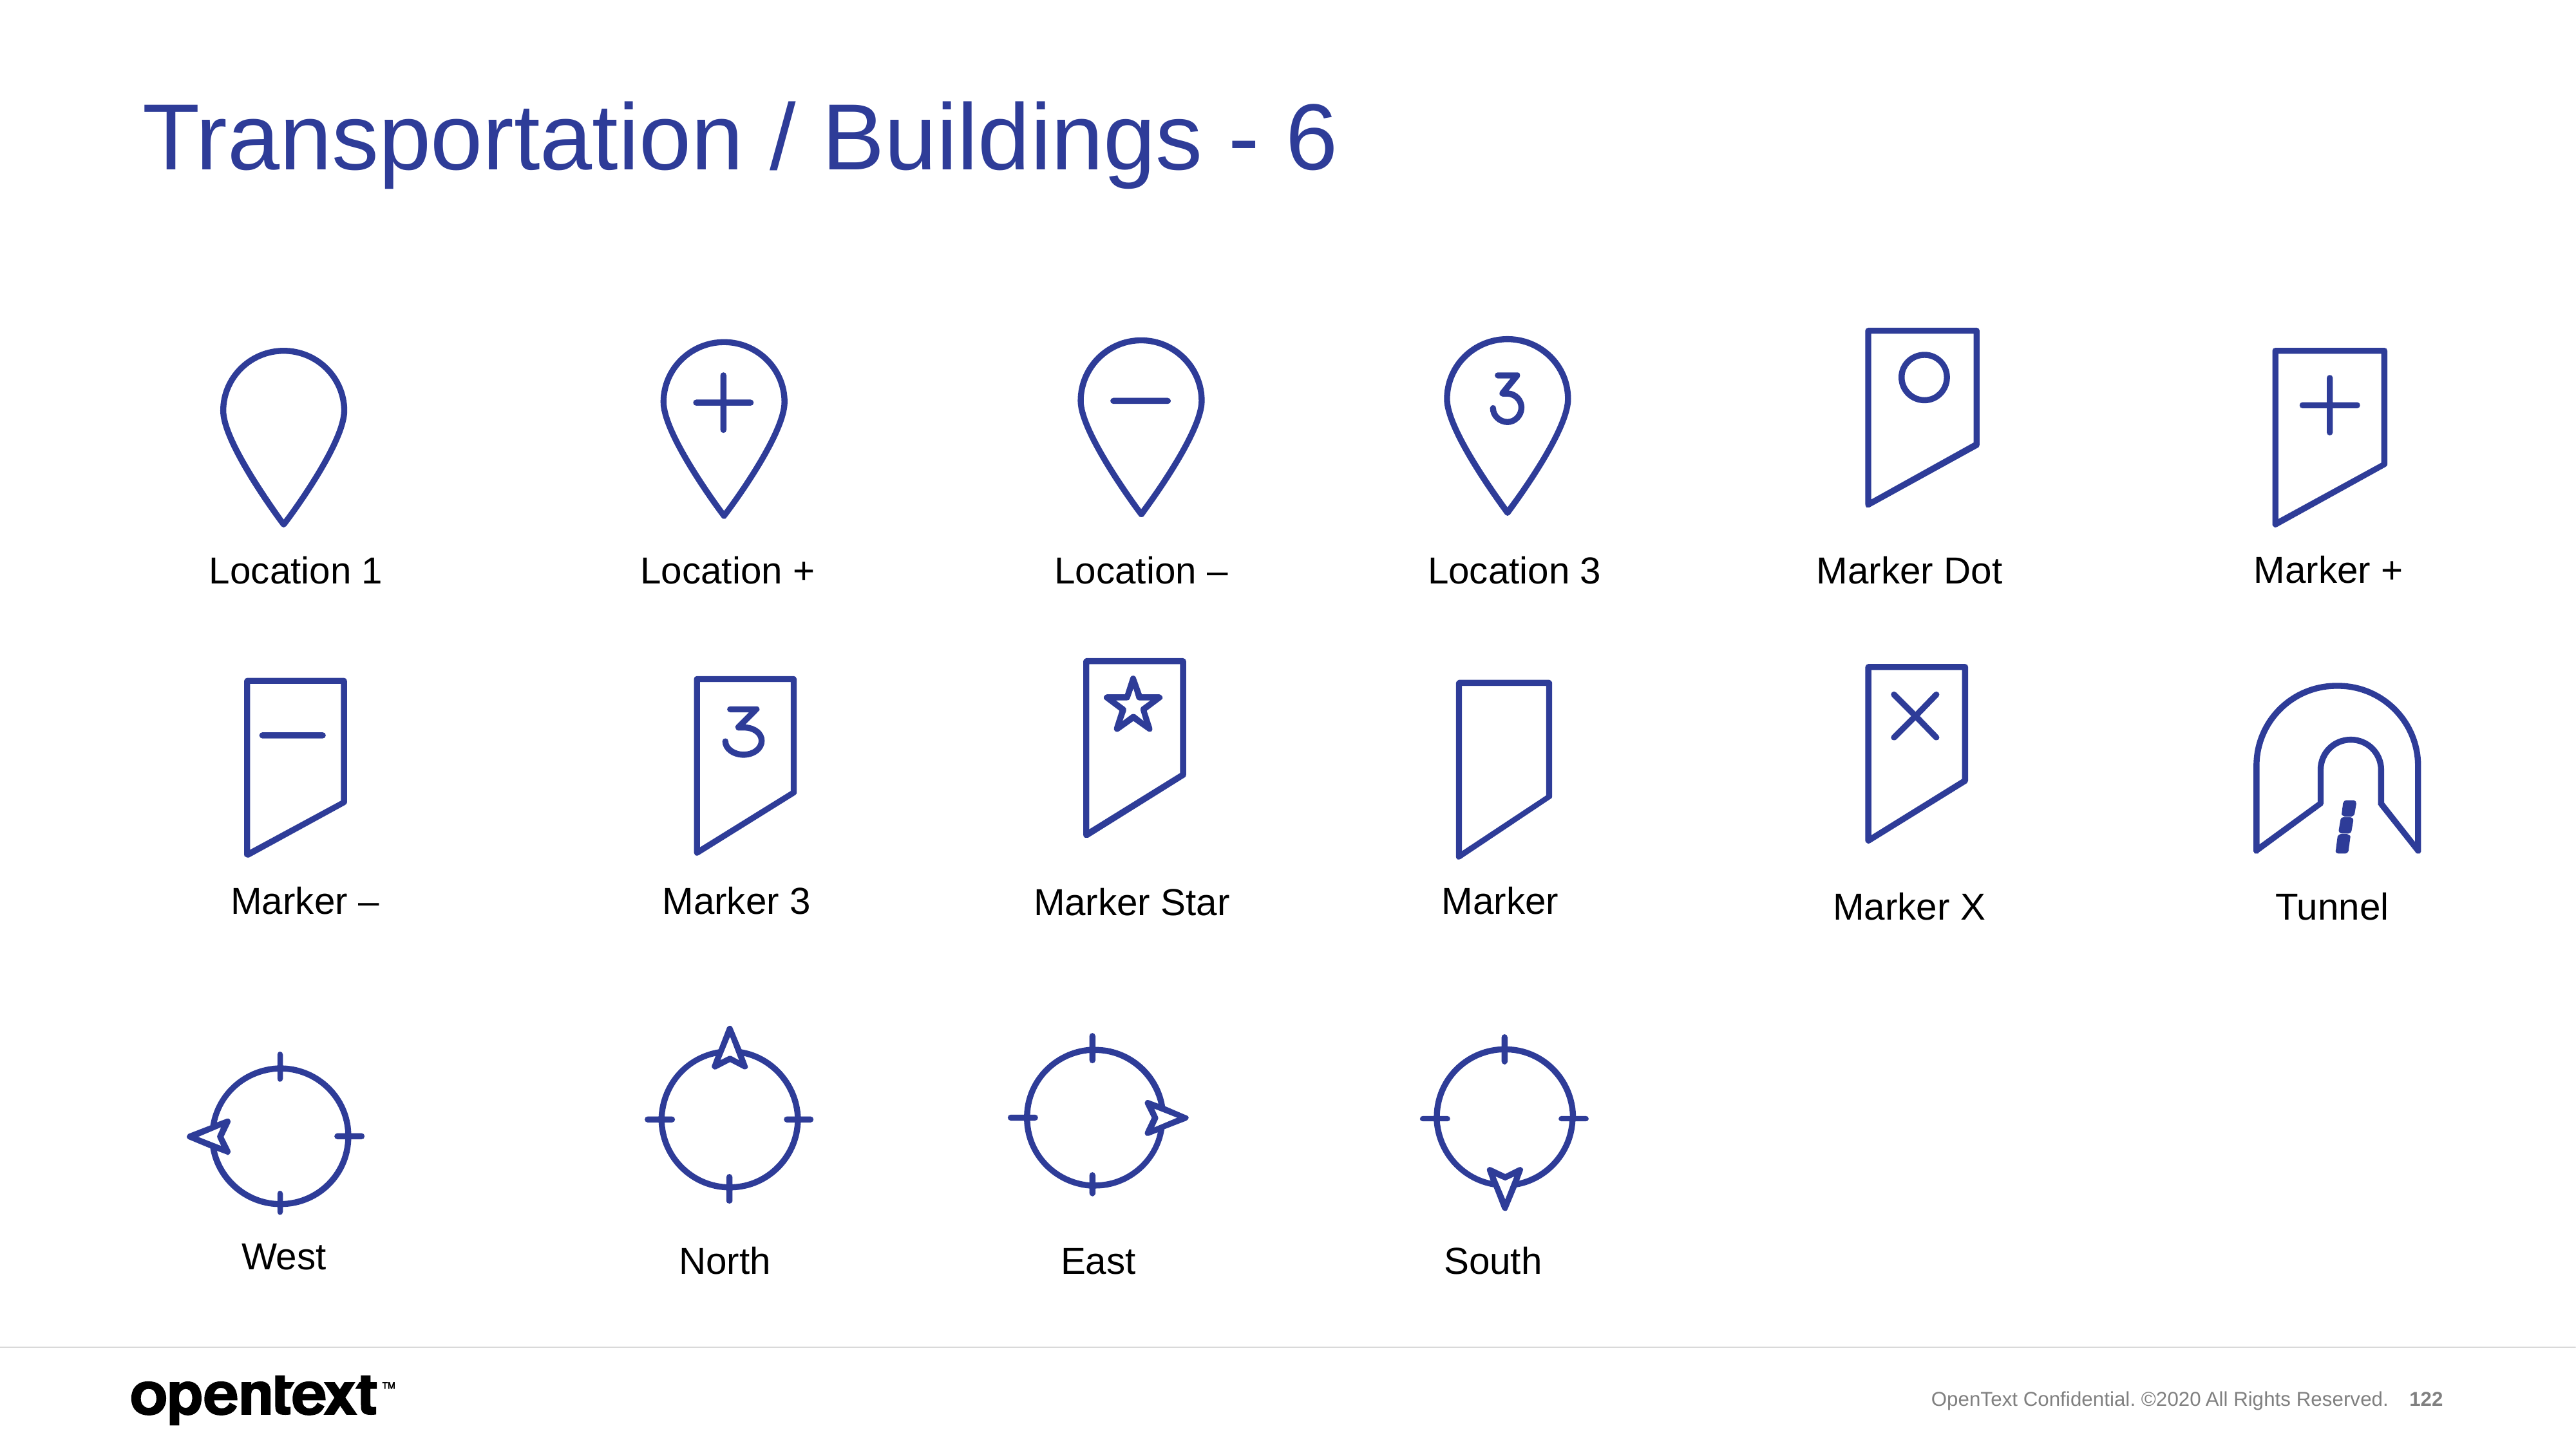

# Transportation / Buildings - 6

Marker +
Location 1
Location +
Location –
Location 3
Marker Dot

Marker –
Marker 3
Marker
Marker Star
Marker X
Tunnel

West
North
East
South